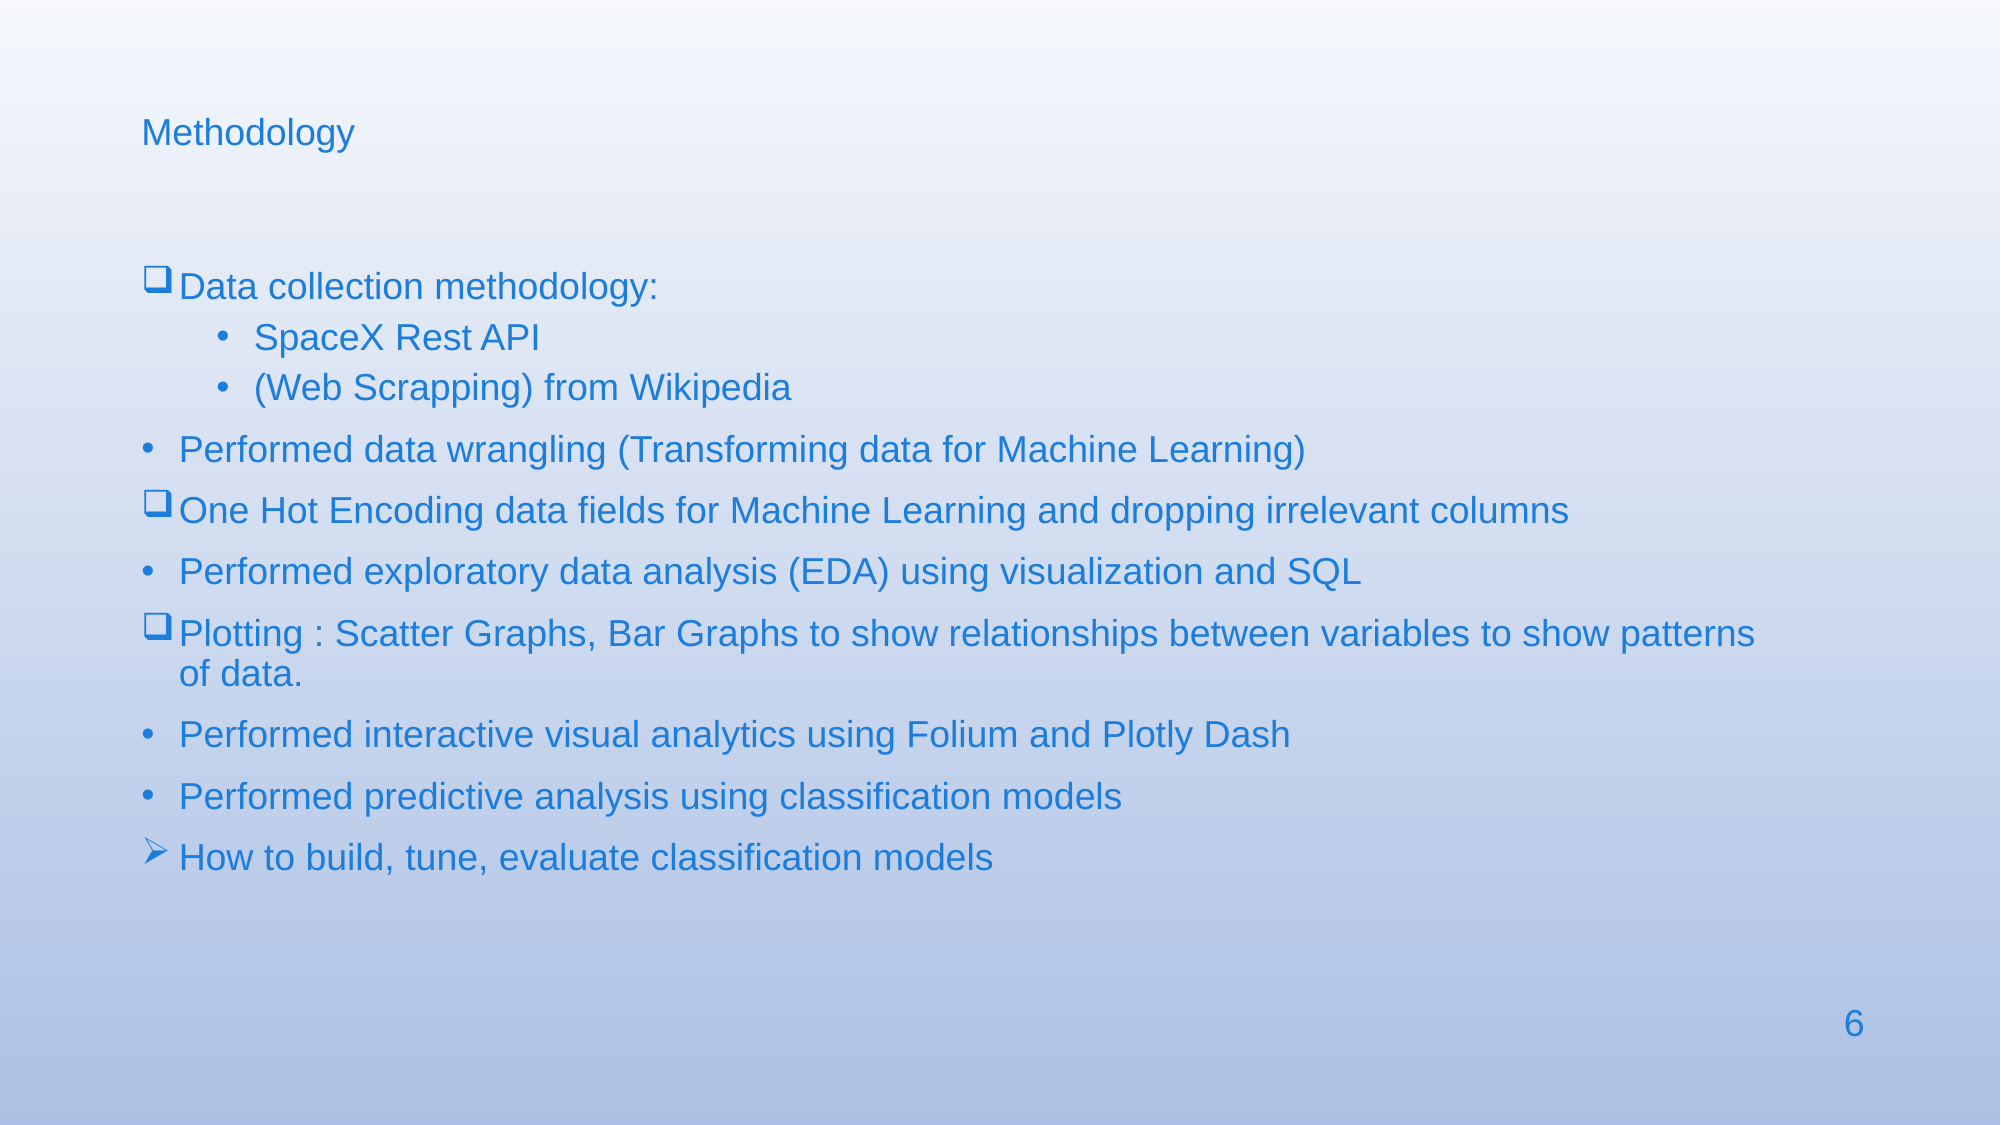

Methodology
Data collection methodology:
SpaceX Rest API
(Web Scrapping) from Wikipedia
Performed data wrangling (Transforming data for Machine Learning)
One Hot Encoding data fields for Machine Learning and dropping irrelevant columns
Performed exploratory data analysis (EDA) using visualization and SQL
Plotting : Scatter Graphs, Bar Graphs to show relationships between variables to show patterns of data.
Performed interactive visual analytics using Folium and Plotly Dash
Performed predictive analysis using classification models
How to build, tune, evaluate classification models

6